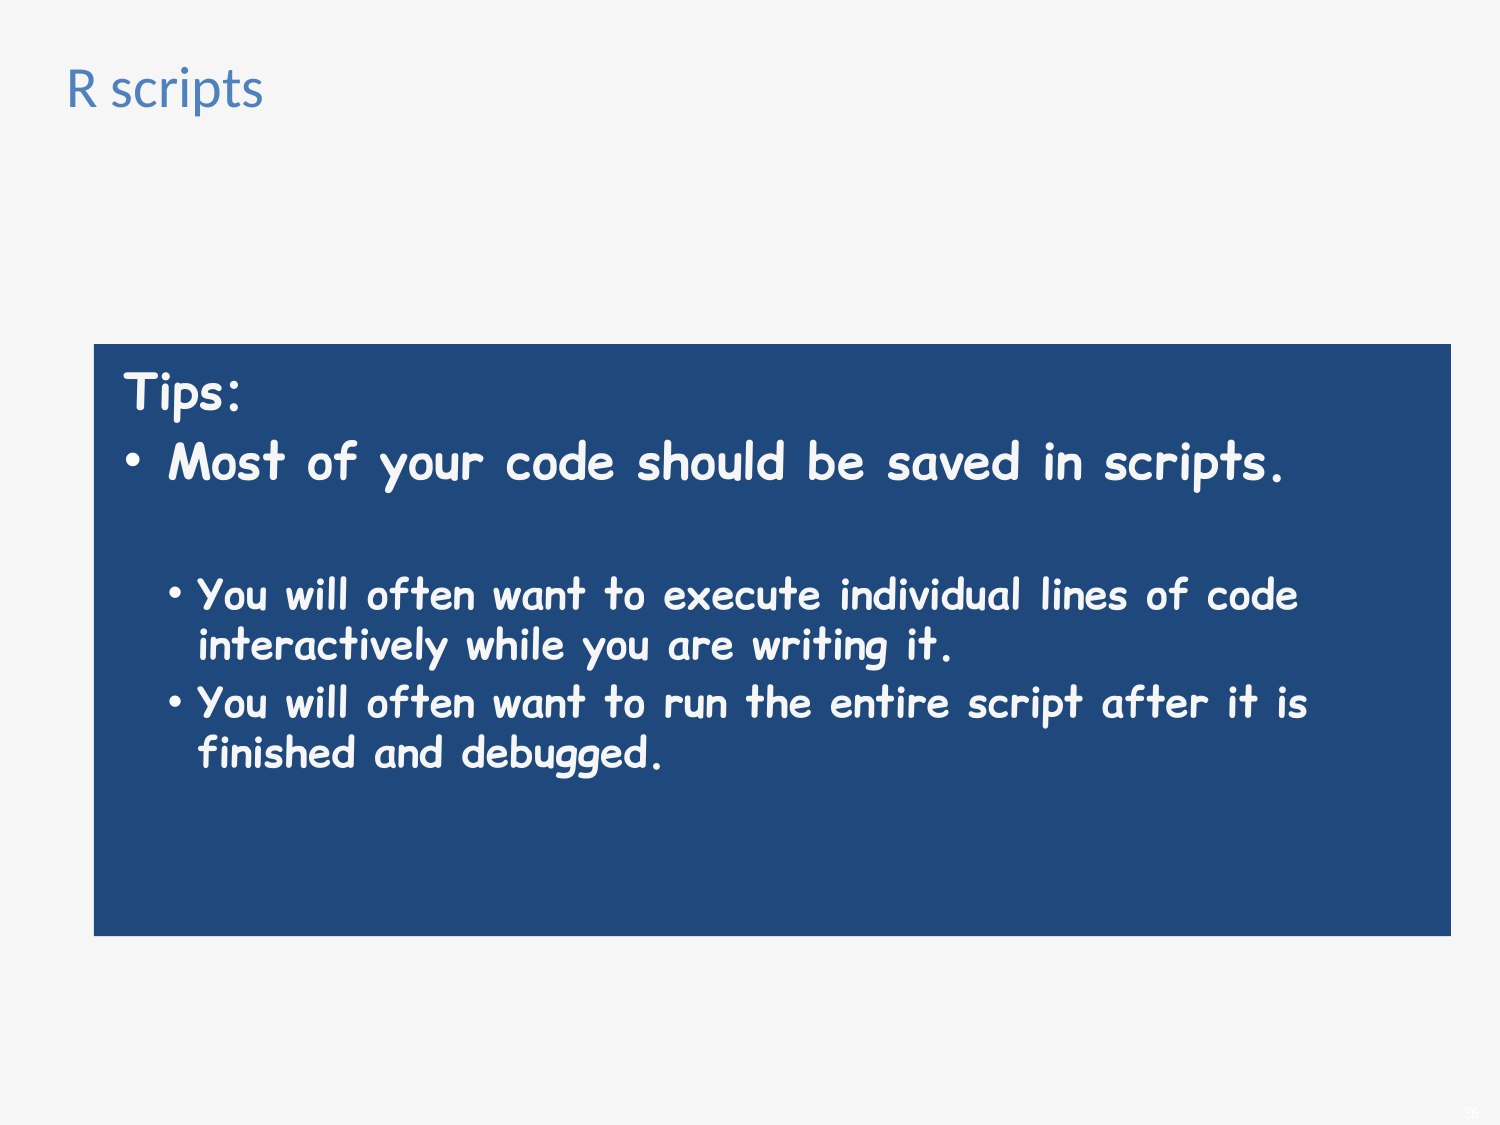

R scripts

Tips:
Most of your code should be saved in scripts.

You will often want to execute individual lines of code interactively while you are writing it.
You will often want to run the entire script after it is finished and debugged.